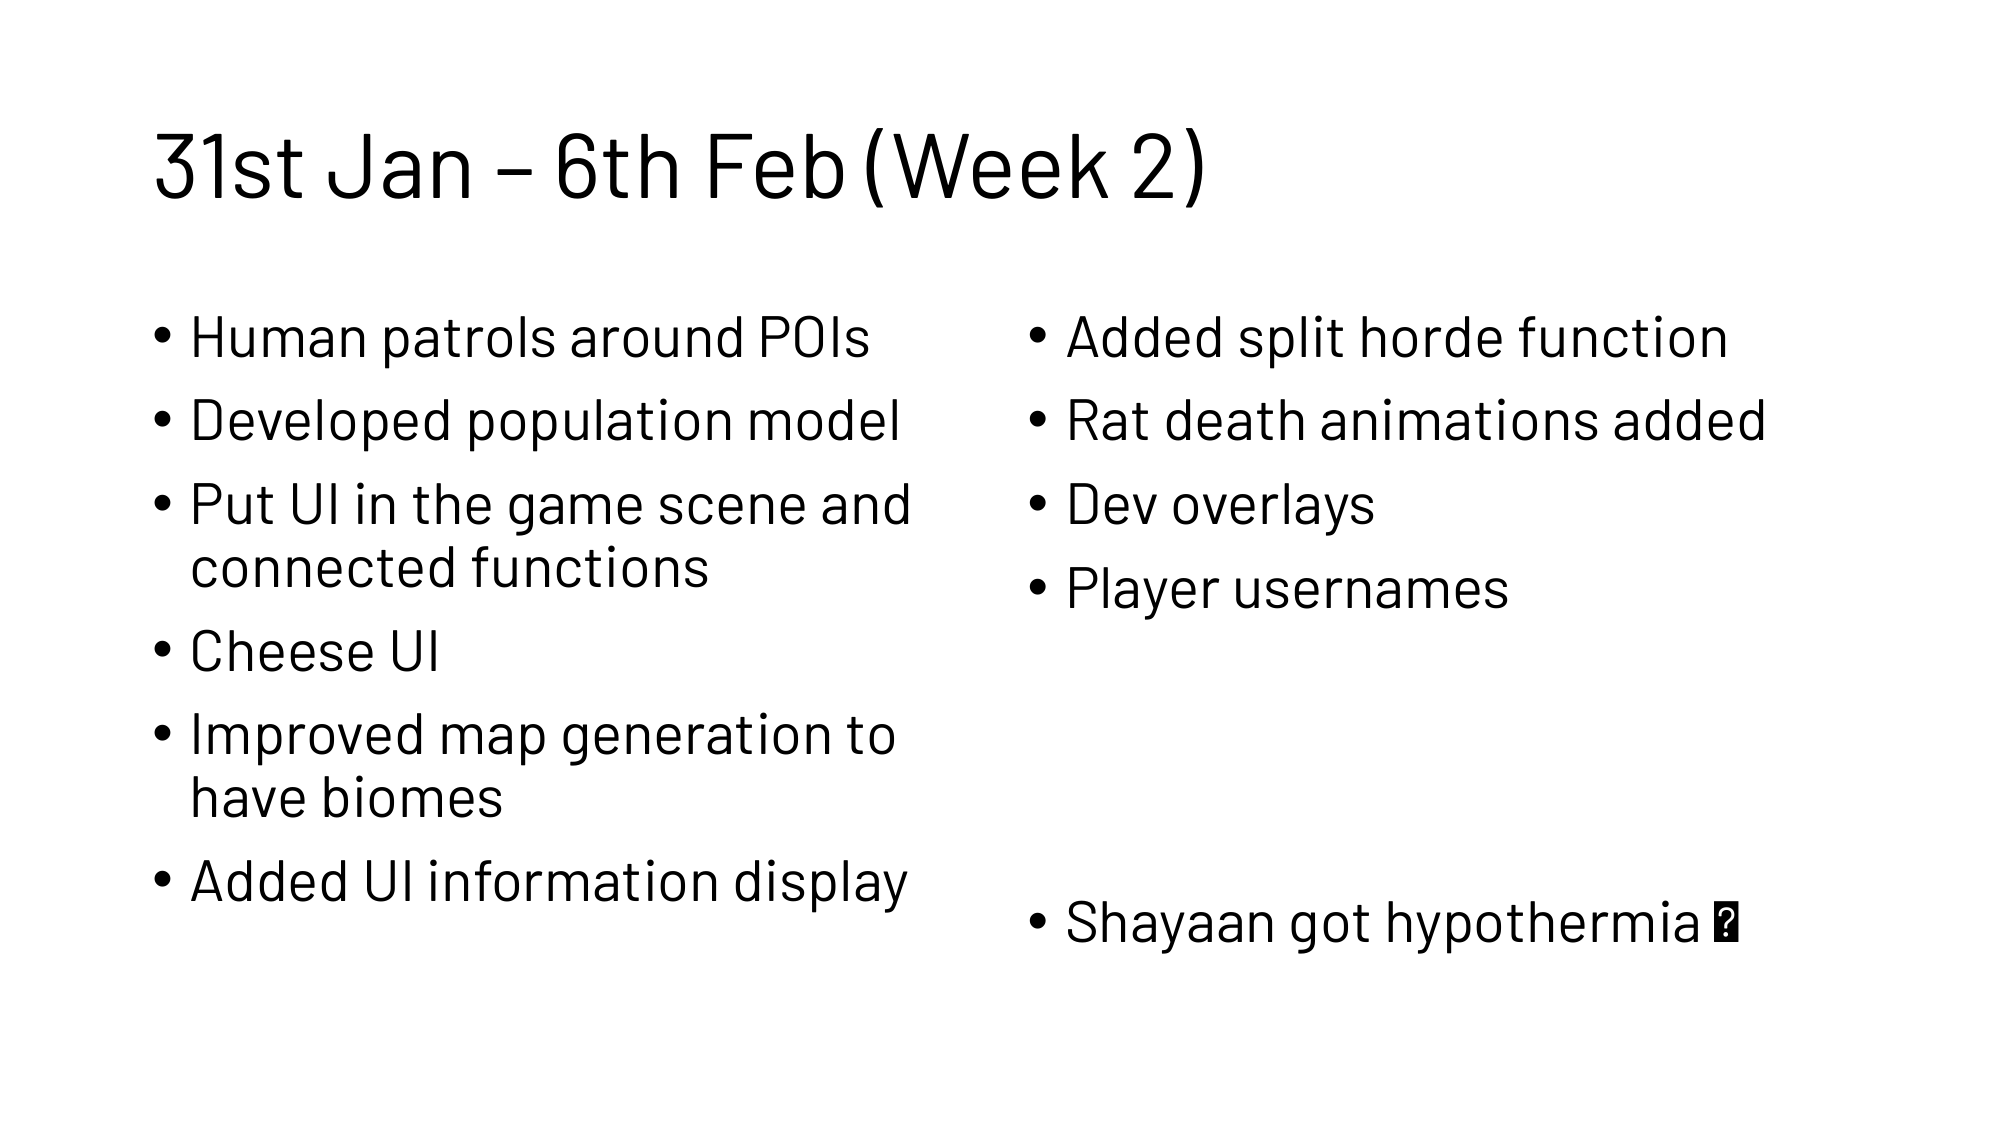

# 31st Jan – 6th Feb (Week 2)
Human patrols around POIs
Developed population model
Put UI in the game scene and connected functions
Cheese UI
Improved map generation to have biomes
Added UI information display
Added split horde function
Rat death animations added
Dev overlays
Player usernames

Shayaan got hypothermia 🥶